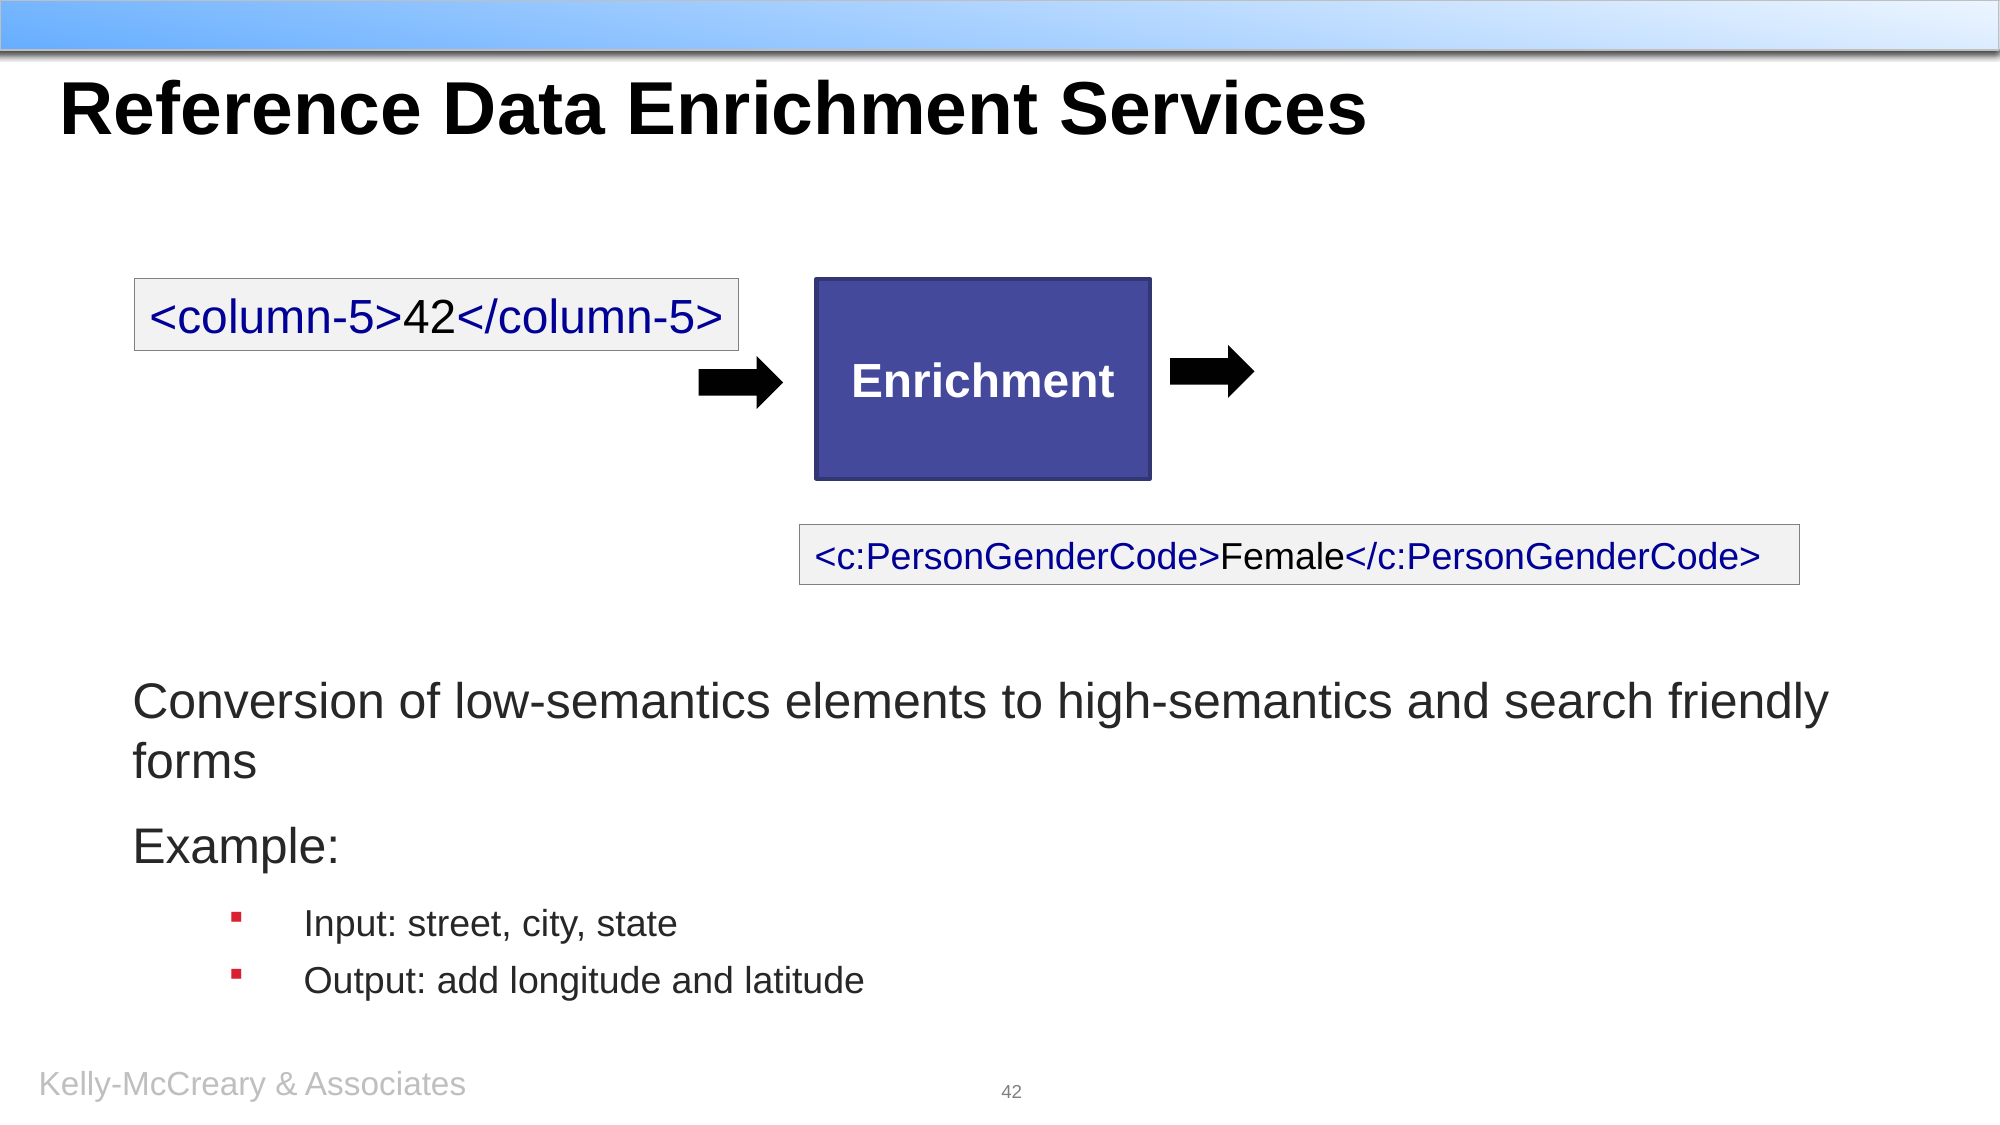

# Reference Data Enrichment Services
<column-5>42</column-5>
Enrichment

<c:PersonGenderCode>Female</c:PersonGenderCode>
Conversion of low-semantics elements to high-semantics and search friendly forms
Example:
Input: street, city, state
Output: add longitude and latitude